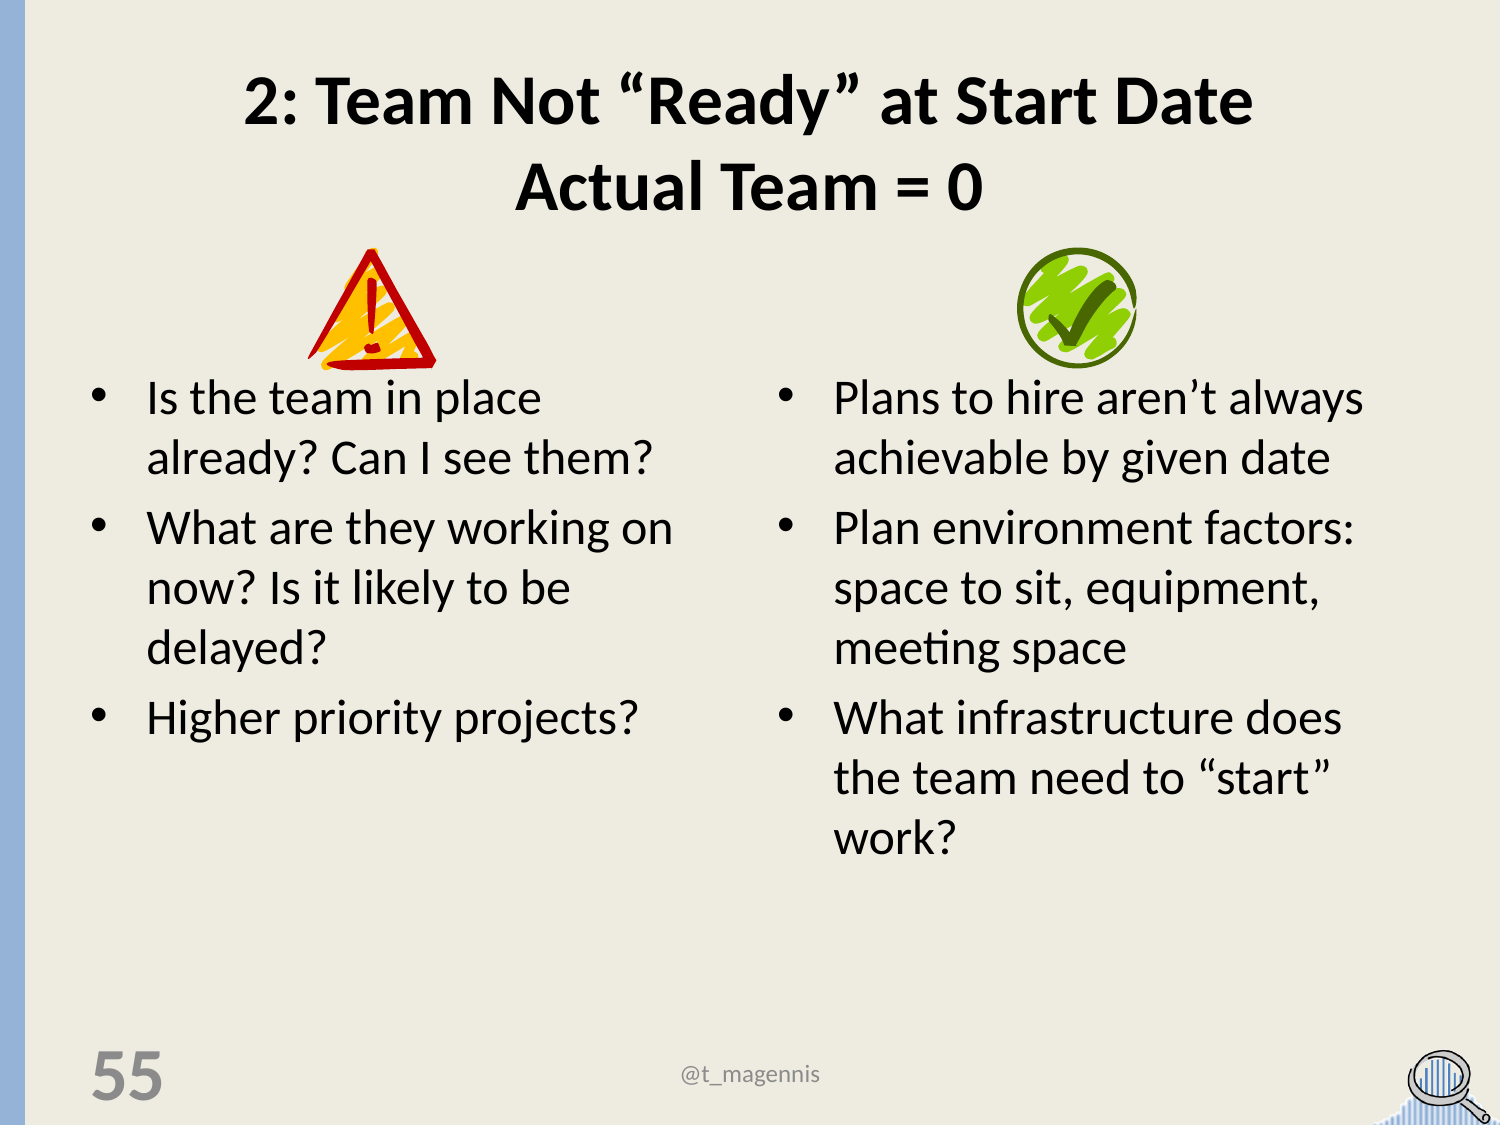

# 2: Team Not “Ready” at Start Date Actual Team = 0

Is the team in place already? Can I see them?
What are they working on now? Is it likely to be delayed?
Higher priority projects?

Plans to hire aren’t always achievable by given date
Plan environment factors: space to sit, equipment, meeting space
What infrastructure does the team need to “start” work?

55
@t_magennis